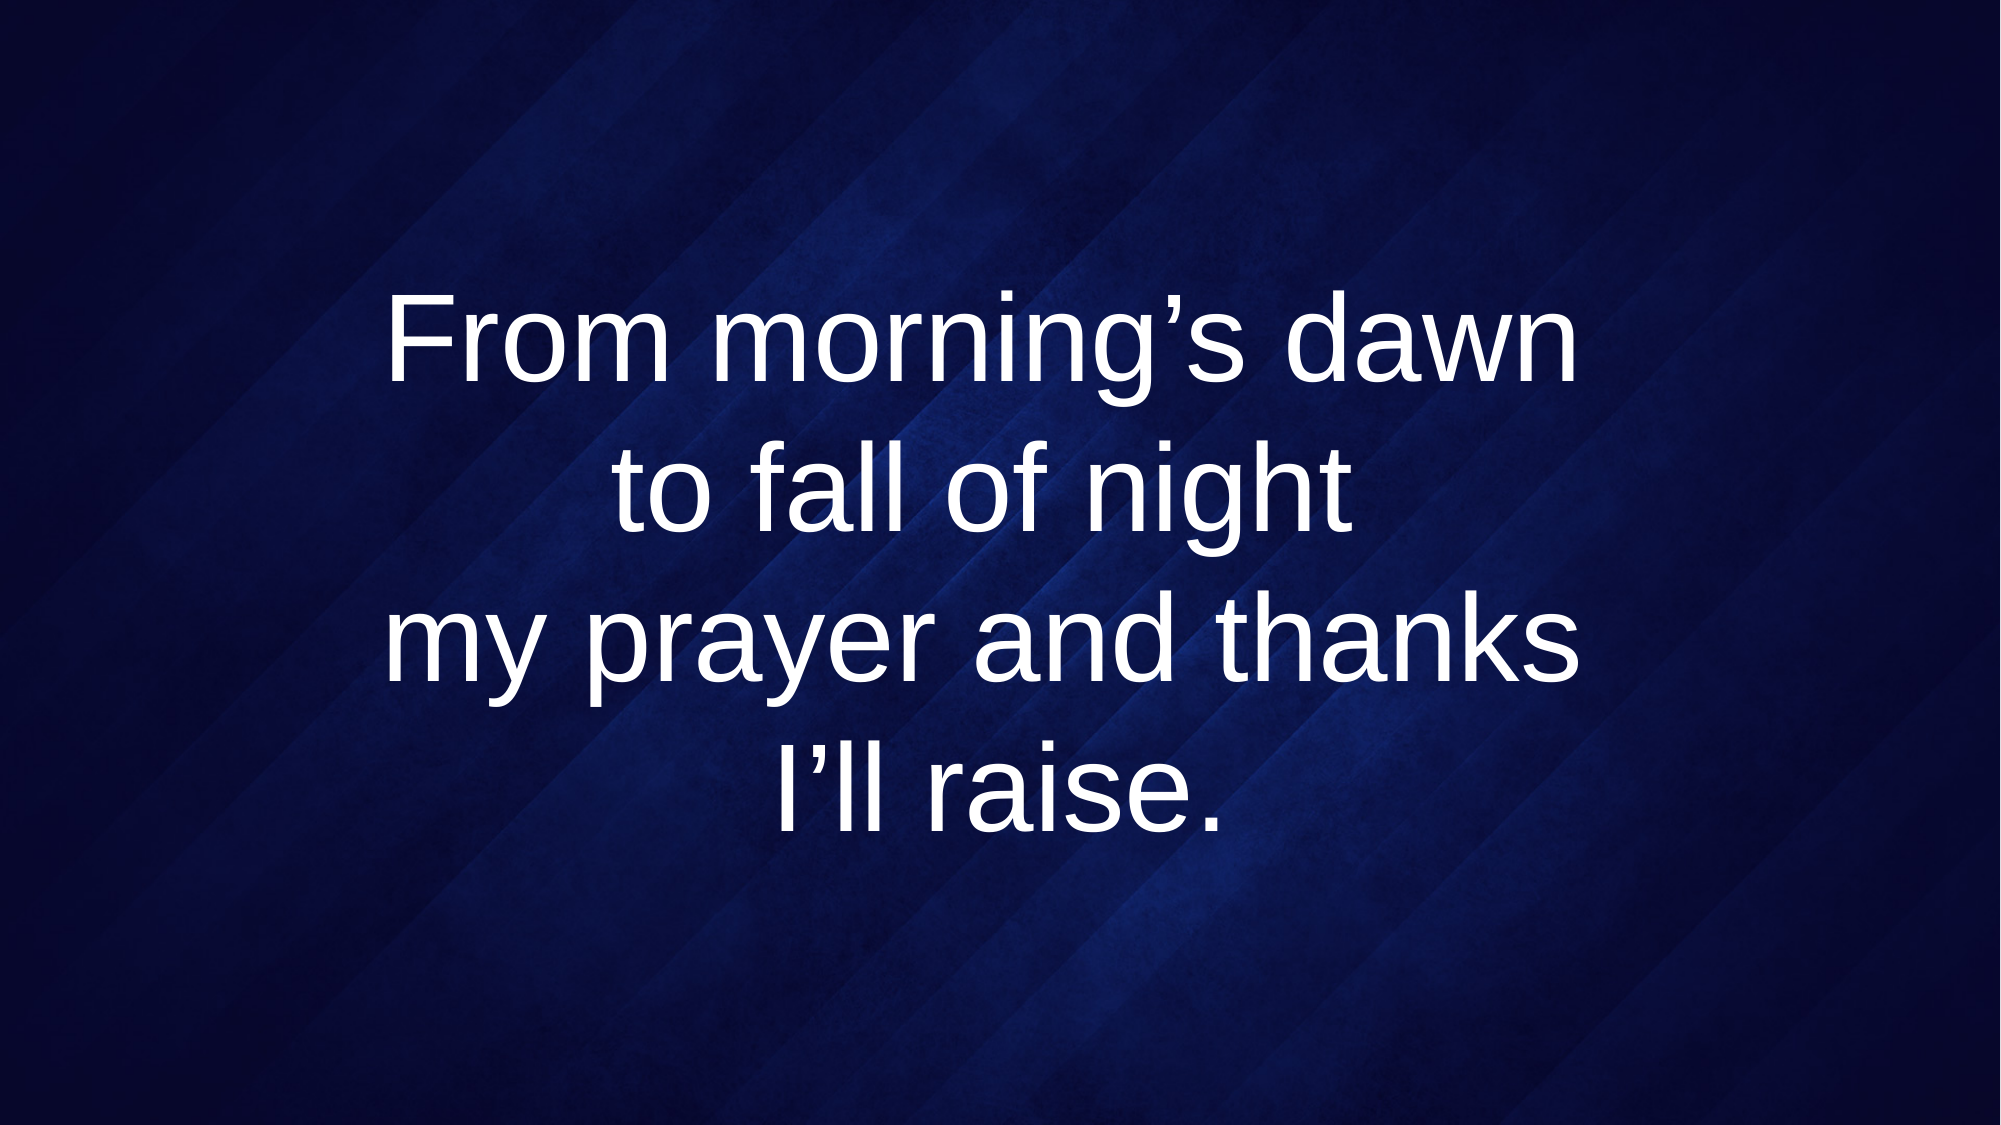

# From morning’s dawn to fall of night my prayer and thanks I’ll raise.